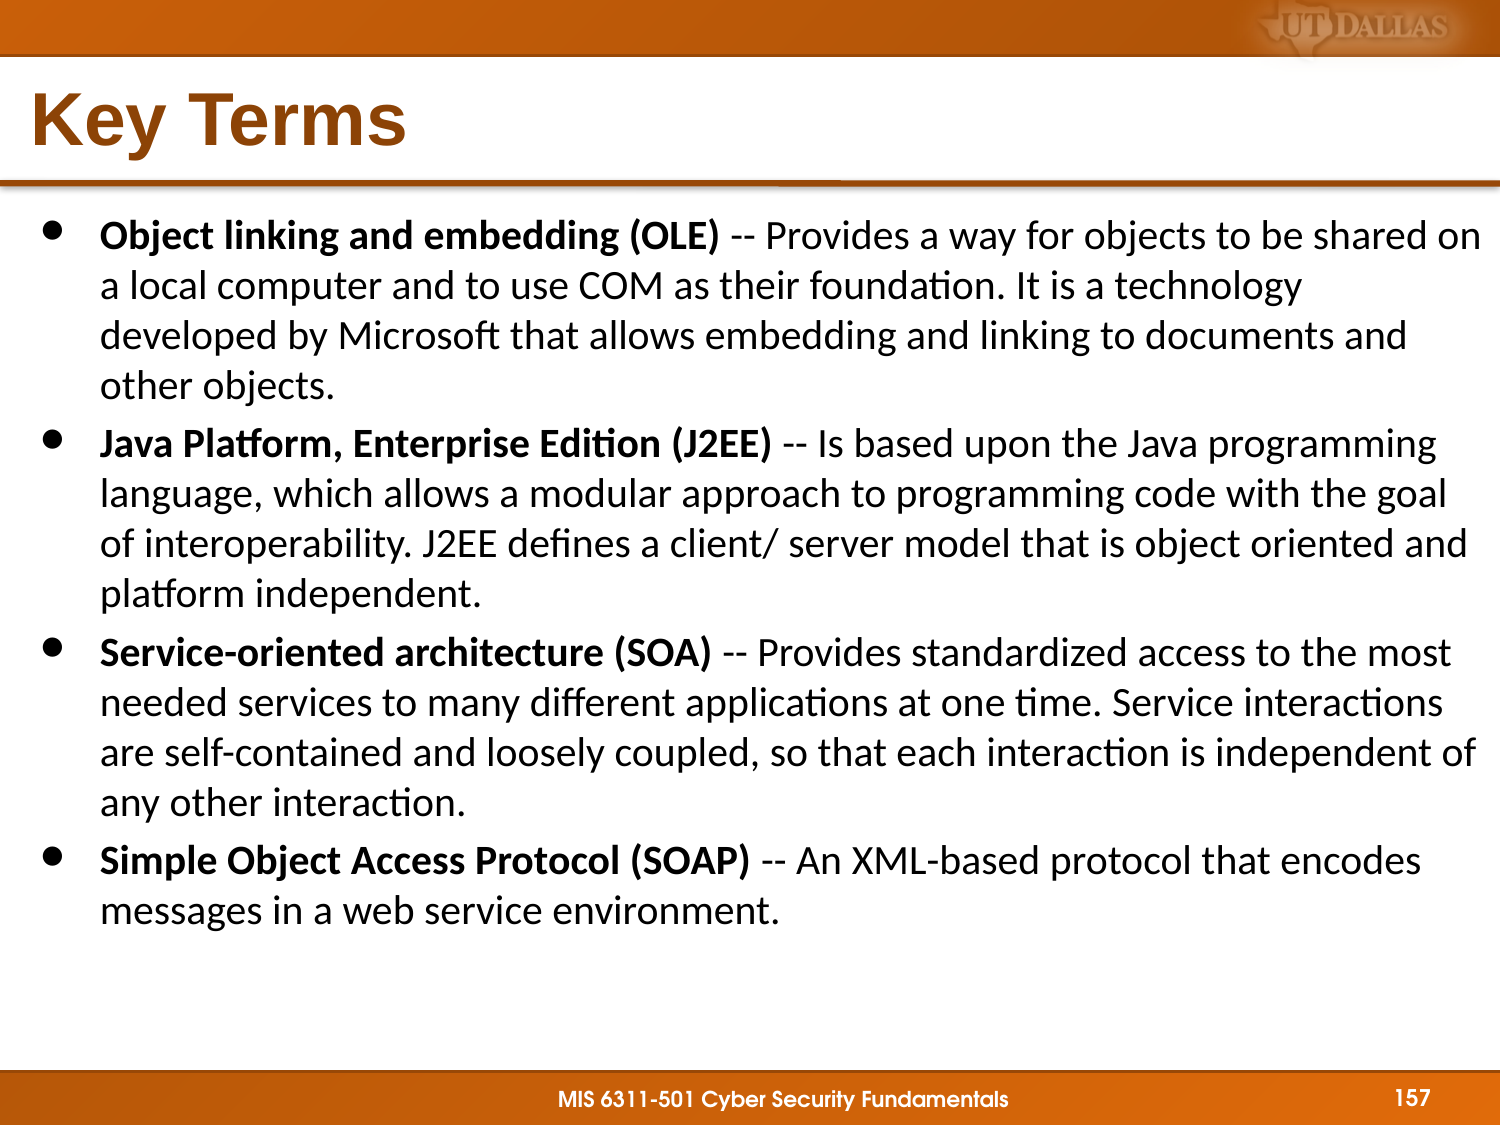

# Key Terms
Object linking and embedding (OLE) -- Provides a way for objects to be shared on a local computer and to use COM as their foundation. It is a technology developed by Microsoft that allows embedding and linking to documents and other objects.
Java Platform, Enterprise Edition (J2EE) -- Is based upon the Java programming language, which allows a modular approach to programming code with the goal of interoperability. J2EE defines a client/ server model that is object oriented and platform independent.
Service-oriented architecture (SOA) -- Provides standardized access to the most needed services to many different applications at one time. Service interactions are self-contained and loosely coupled, so that each interaction is independent of any other interaction.
Simple Object Access Protocol (SOAP) -- An XML-based protocol that encodes messages in a web service environment.
157